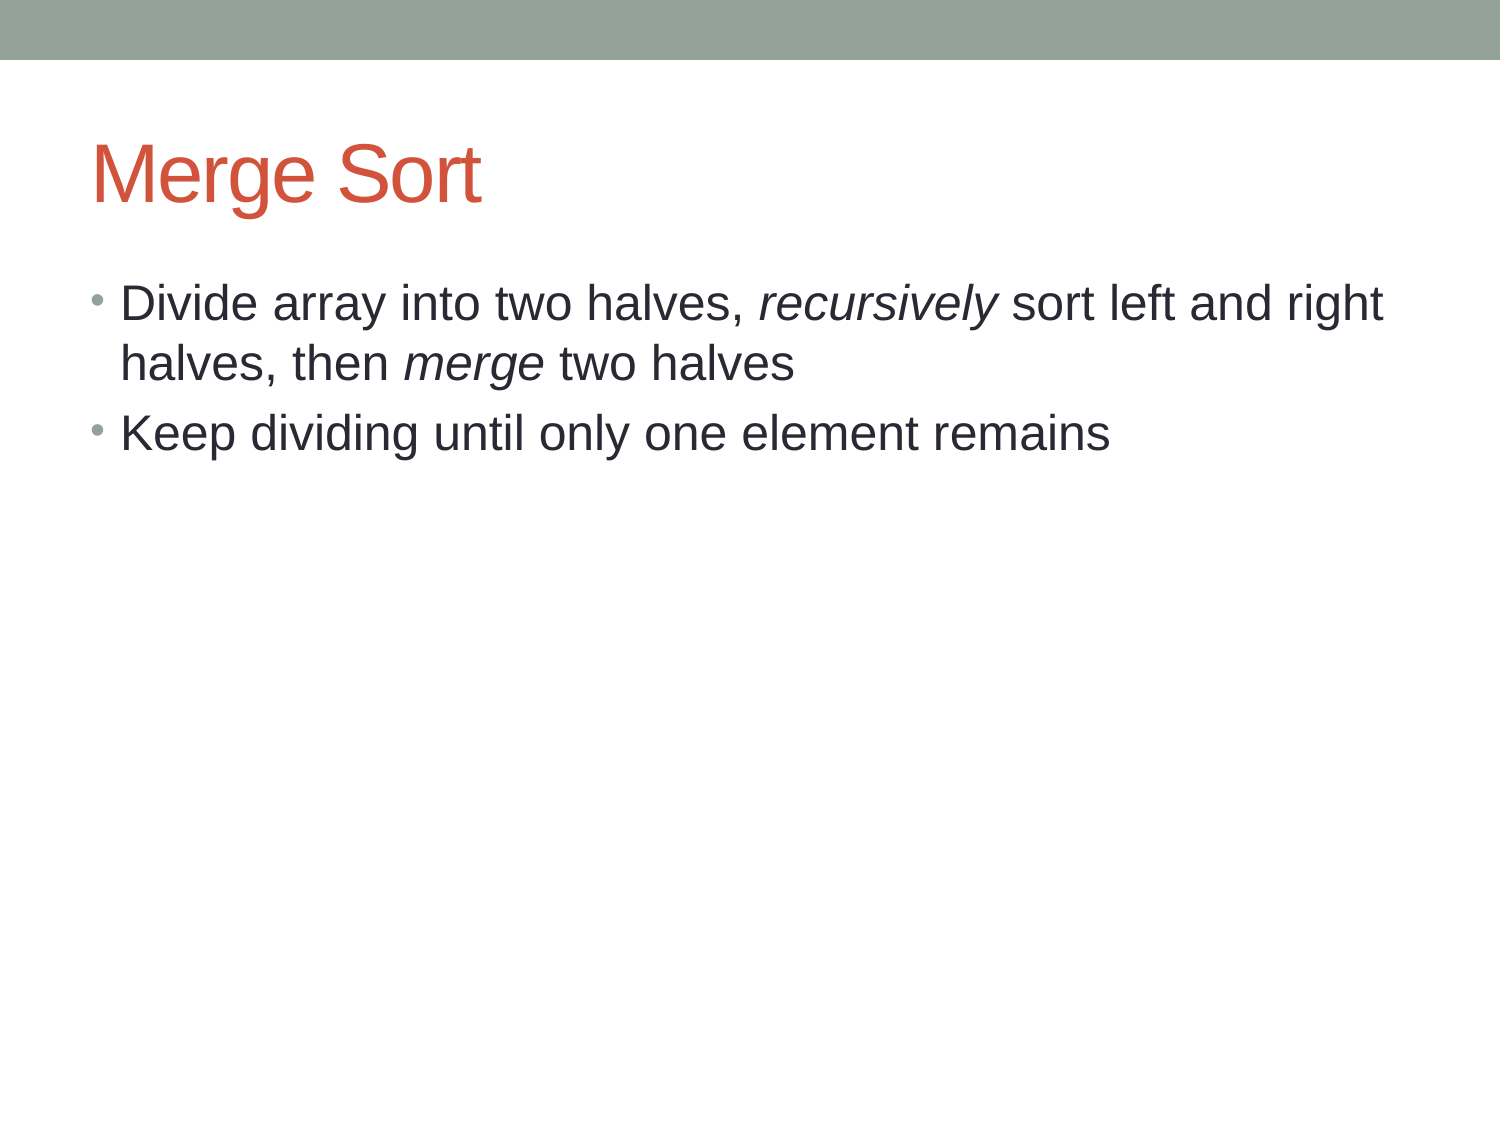

# Merge Sort
Divide array into two halves, recursively sort left and right halves, then merge two halves
Keep dividing until only one element remains